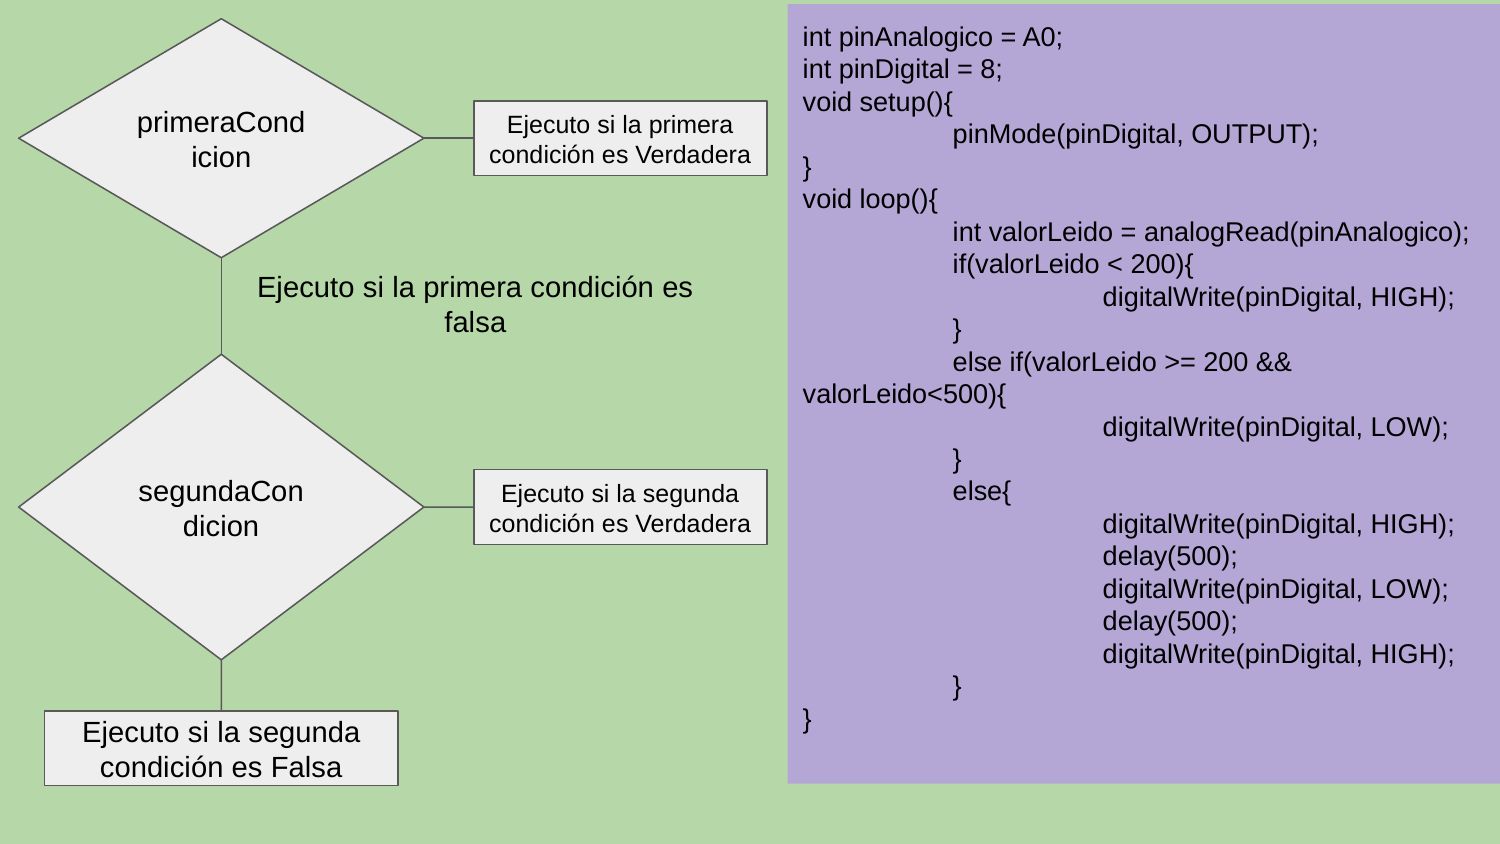

int pinAnalogico = A0;
int pinDigital = 8;
void setup(){
	pinMode(pinDigital, OUTPUT);
}
void loop(){
	int valorLeido = analogRead(pinAnalogico);
	if(valorLeido < 200){
		digitalWrite(pinDigital, HIGH);
	}
	else if(valorLeido >= 200 && valorLeido<500){
		digitalWrite(pinDigital, LOW);
	}
	else{
		digitalWrite(pinDigital, HIGH);
		delay(500);
		digitalWrite(pinDigital, LOW);
		delay(500);
		digitalWrite(pinDigital, HIGH);
	}
}

primeraCondicion
Ejecuto si la primera condición es Verdadera
Ejecuto si la primera condición es falsa
segundaCondicion
Ejecuto si la segunda condición es Verdadera
Ejecuto si la segunda condición es Falsa